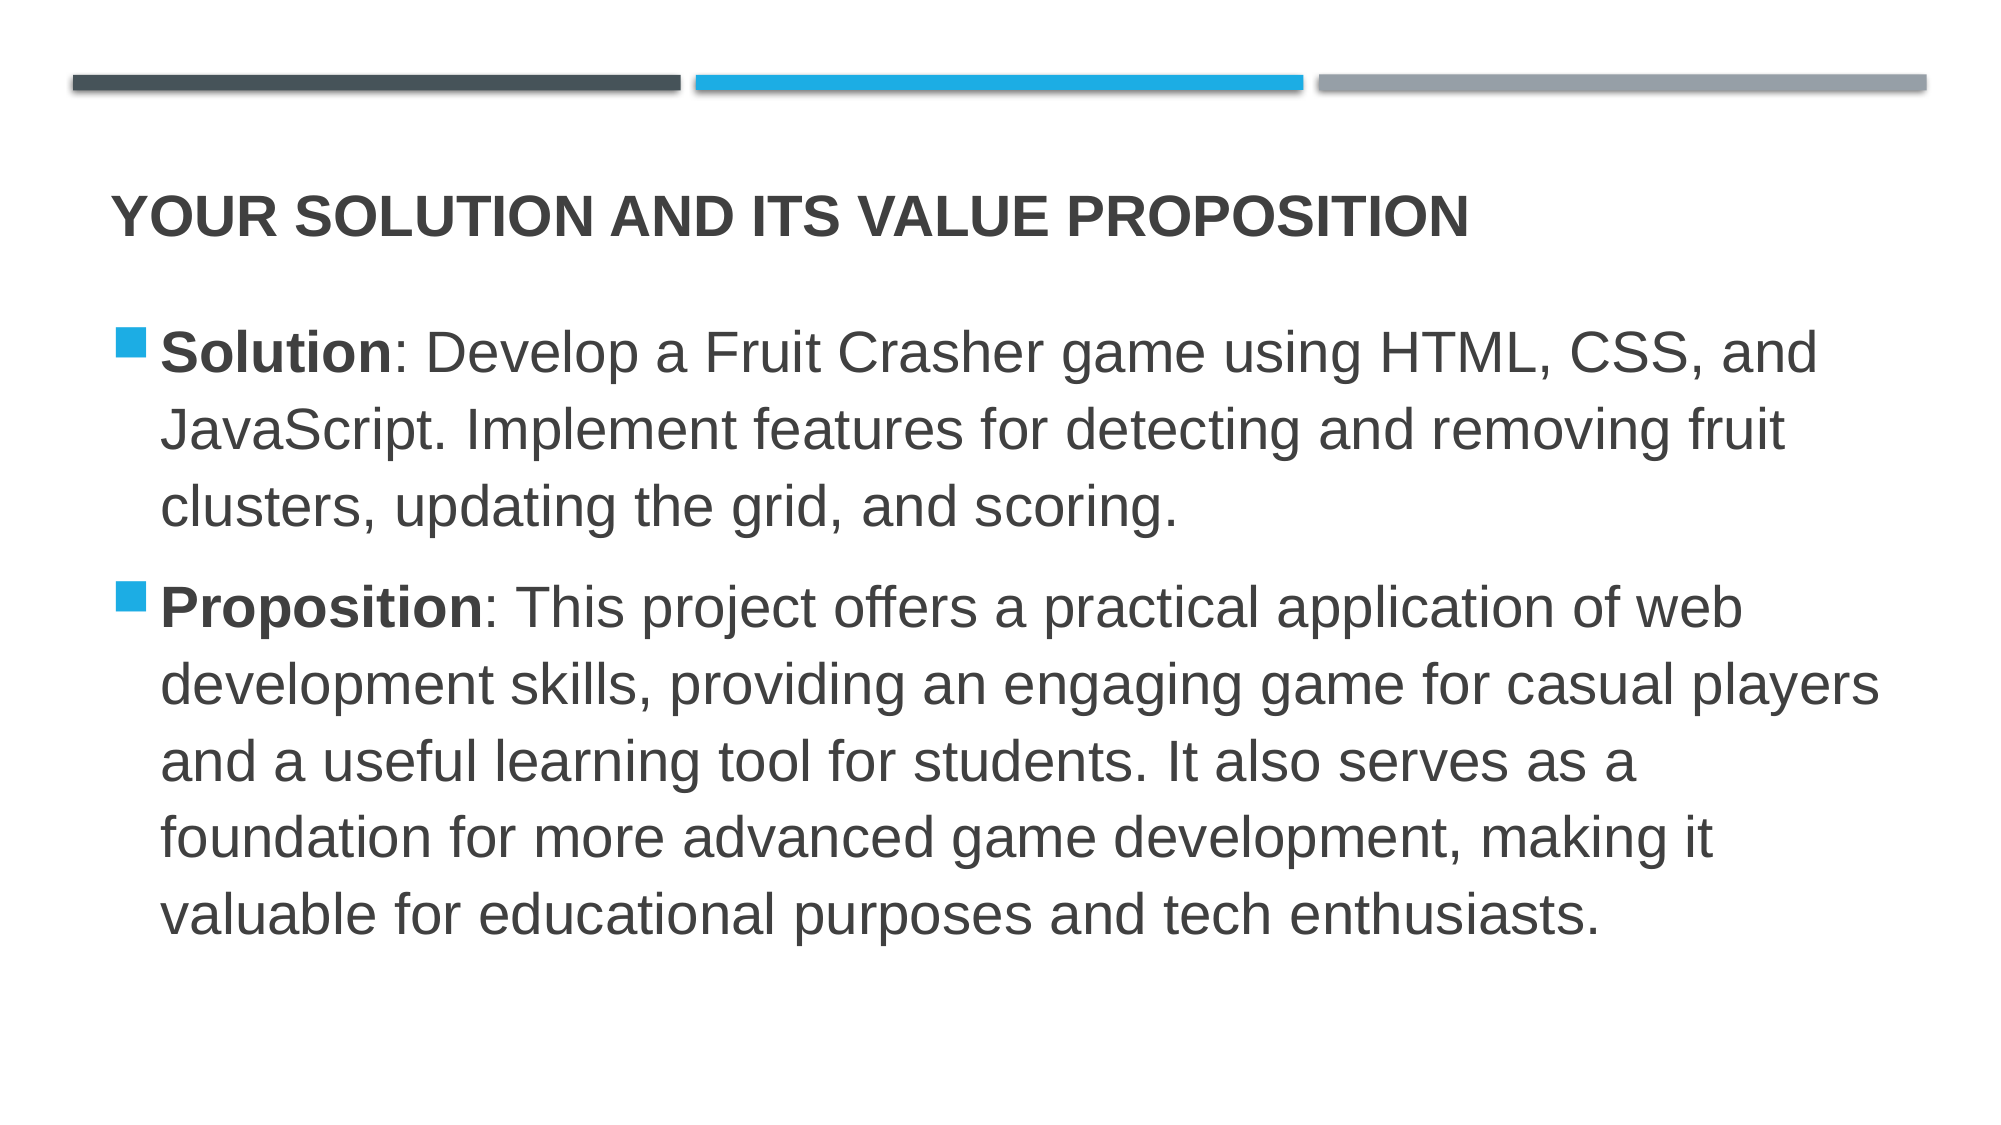

# YOUR SOLUTION AND ITS VALUE PROPOSITION
Solution: Develop a Fruit Crasher game using HTML, CSS, and JavaScript. Implement features for detecting and removing fruit clusters, updating the grid, and scoring.
Proposition: This project offers a practical application of web development skills, providing an engaging game for casual players and a useful learning tool for students. It also serves as a foundation for more advanced game development, making it valuable for educational purposes and tech enthusiasts.